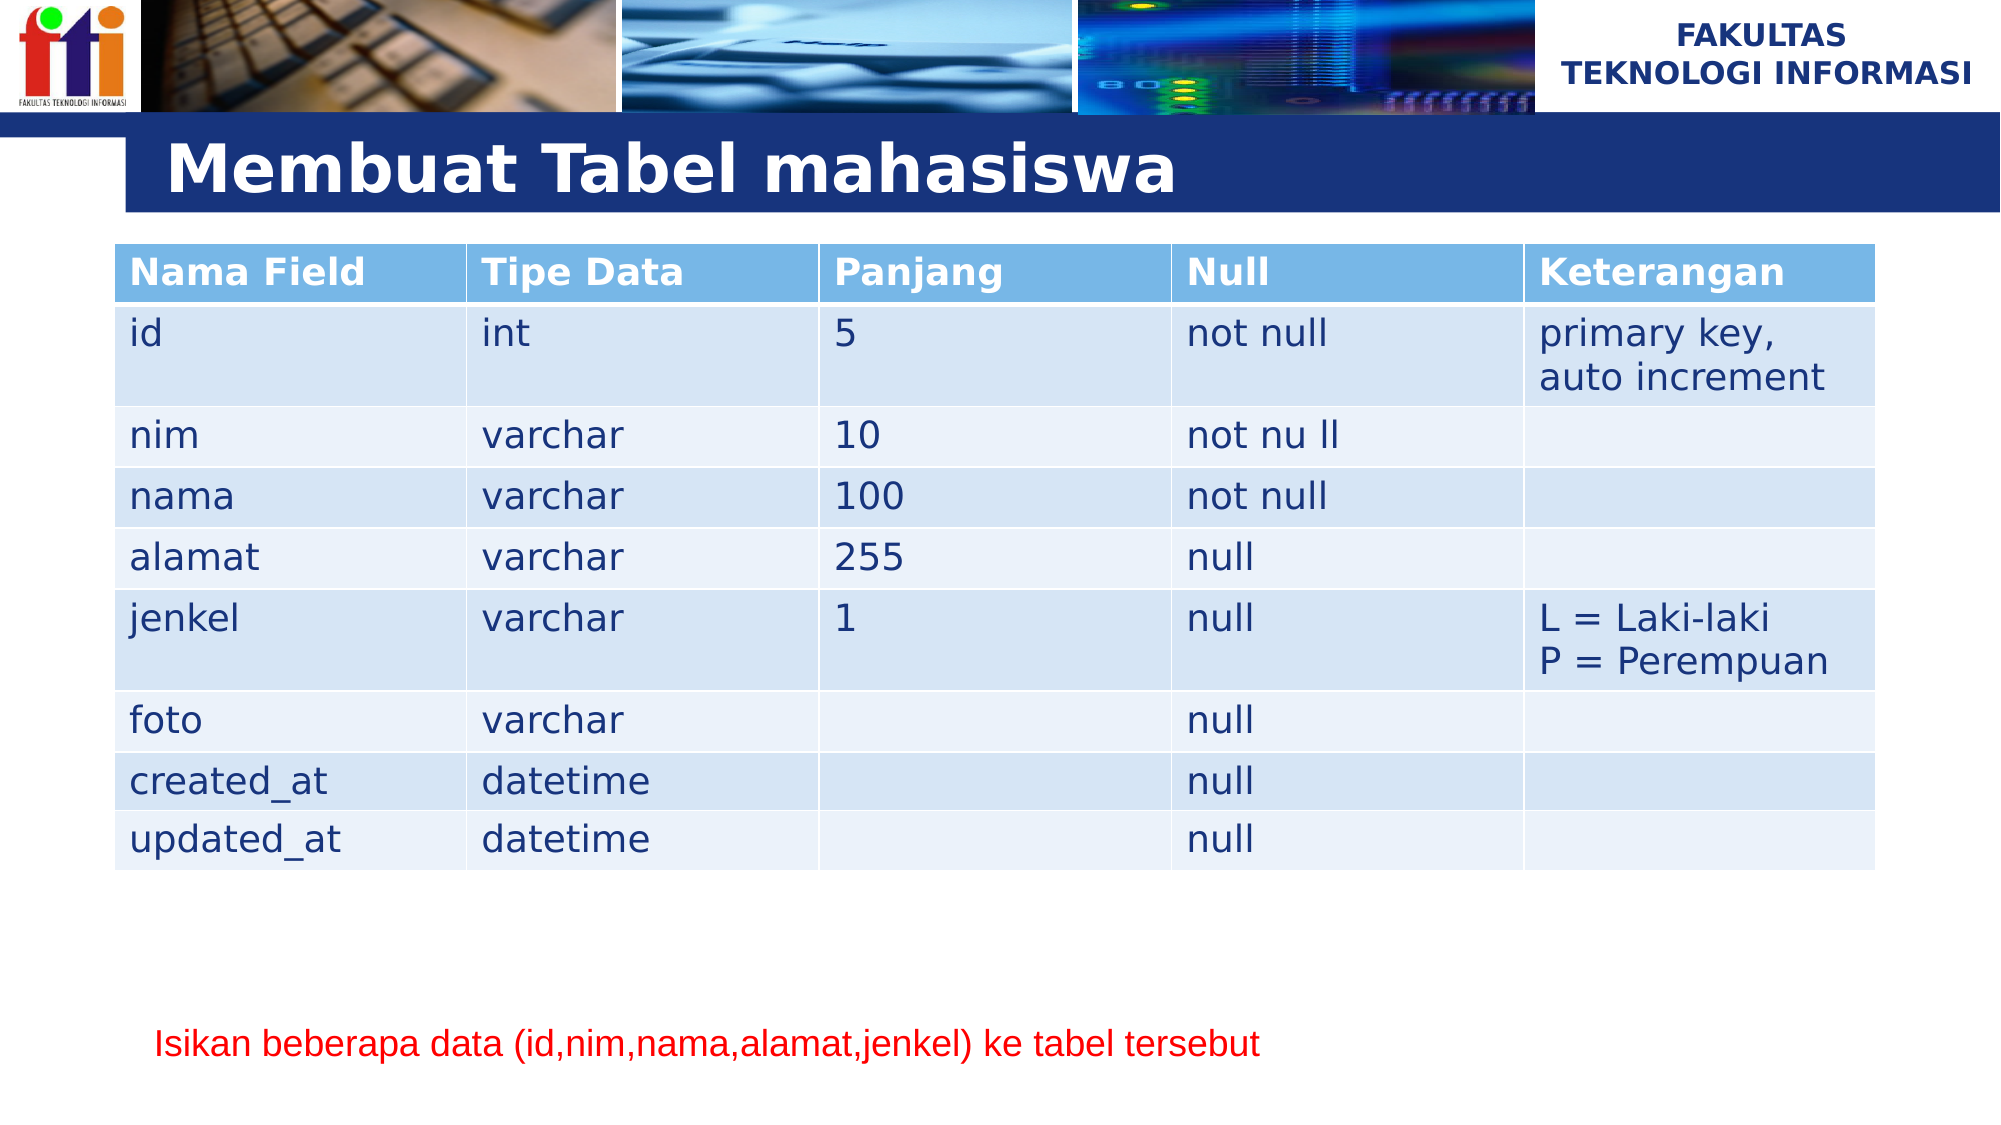

# Membuat Tabel mahasiswa
| Nama Field | Tipe Data | Panjang | Null | Keterangan |
| --- | --- | --- | --- | --- |
| id | int | 5 | not null | primary key, auto increment |
| nim | varchar | 10 | not nu ll |  |
| nama | varchar | 100 | not null |  |
| alamat | varchar | 255 | null |  |
| jenkel | varchar | 1 | null | L = Laki-laki P = Perempuan |
| foto | varchar |  | null |  |
| created\_at | datetime |  | null |  |
| updated\_at | datetime |  | null |  |
Isikan beberapa data (id,nim,nama,alamat,jenkel) ke tabel tersebut